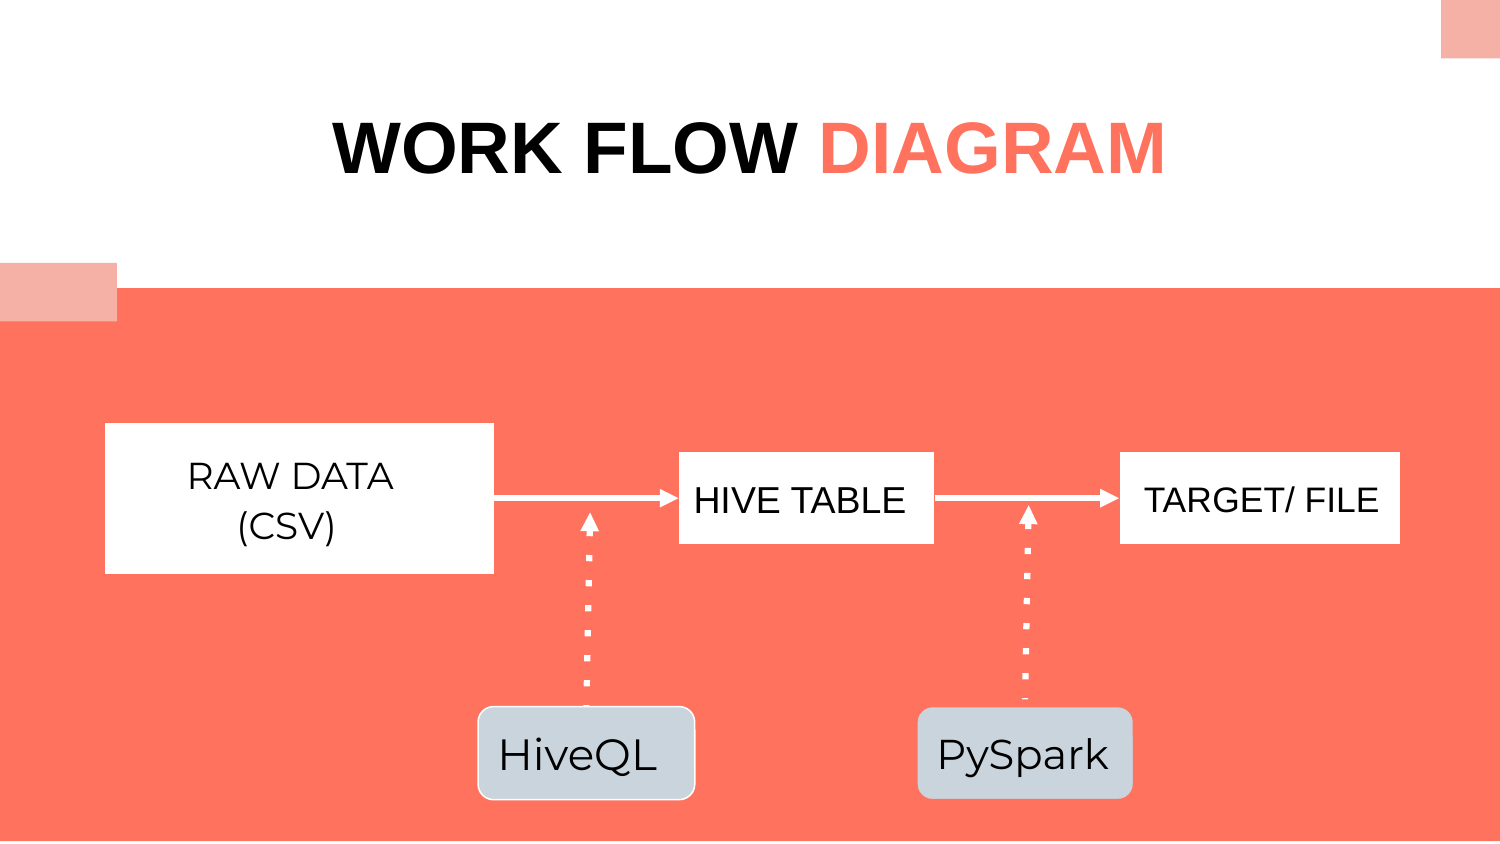

WORK FLOW DIAGRAM
      RAW DATA
            (CSV)RW DATA
HIVE TABLE
 TARGET/ FILE

HiveQL
PySpark